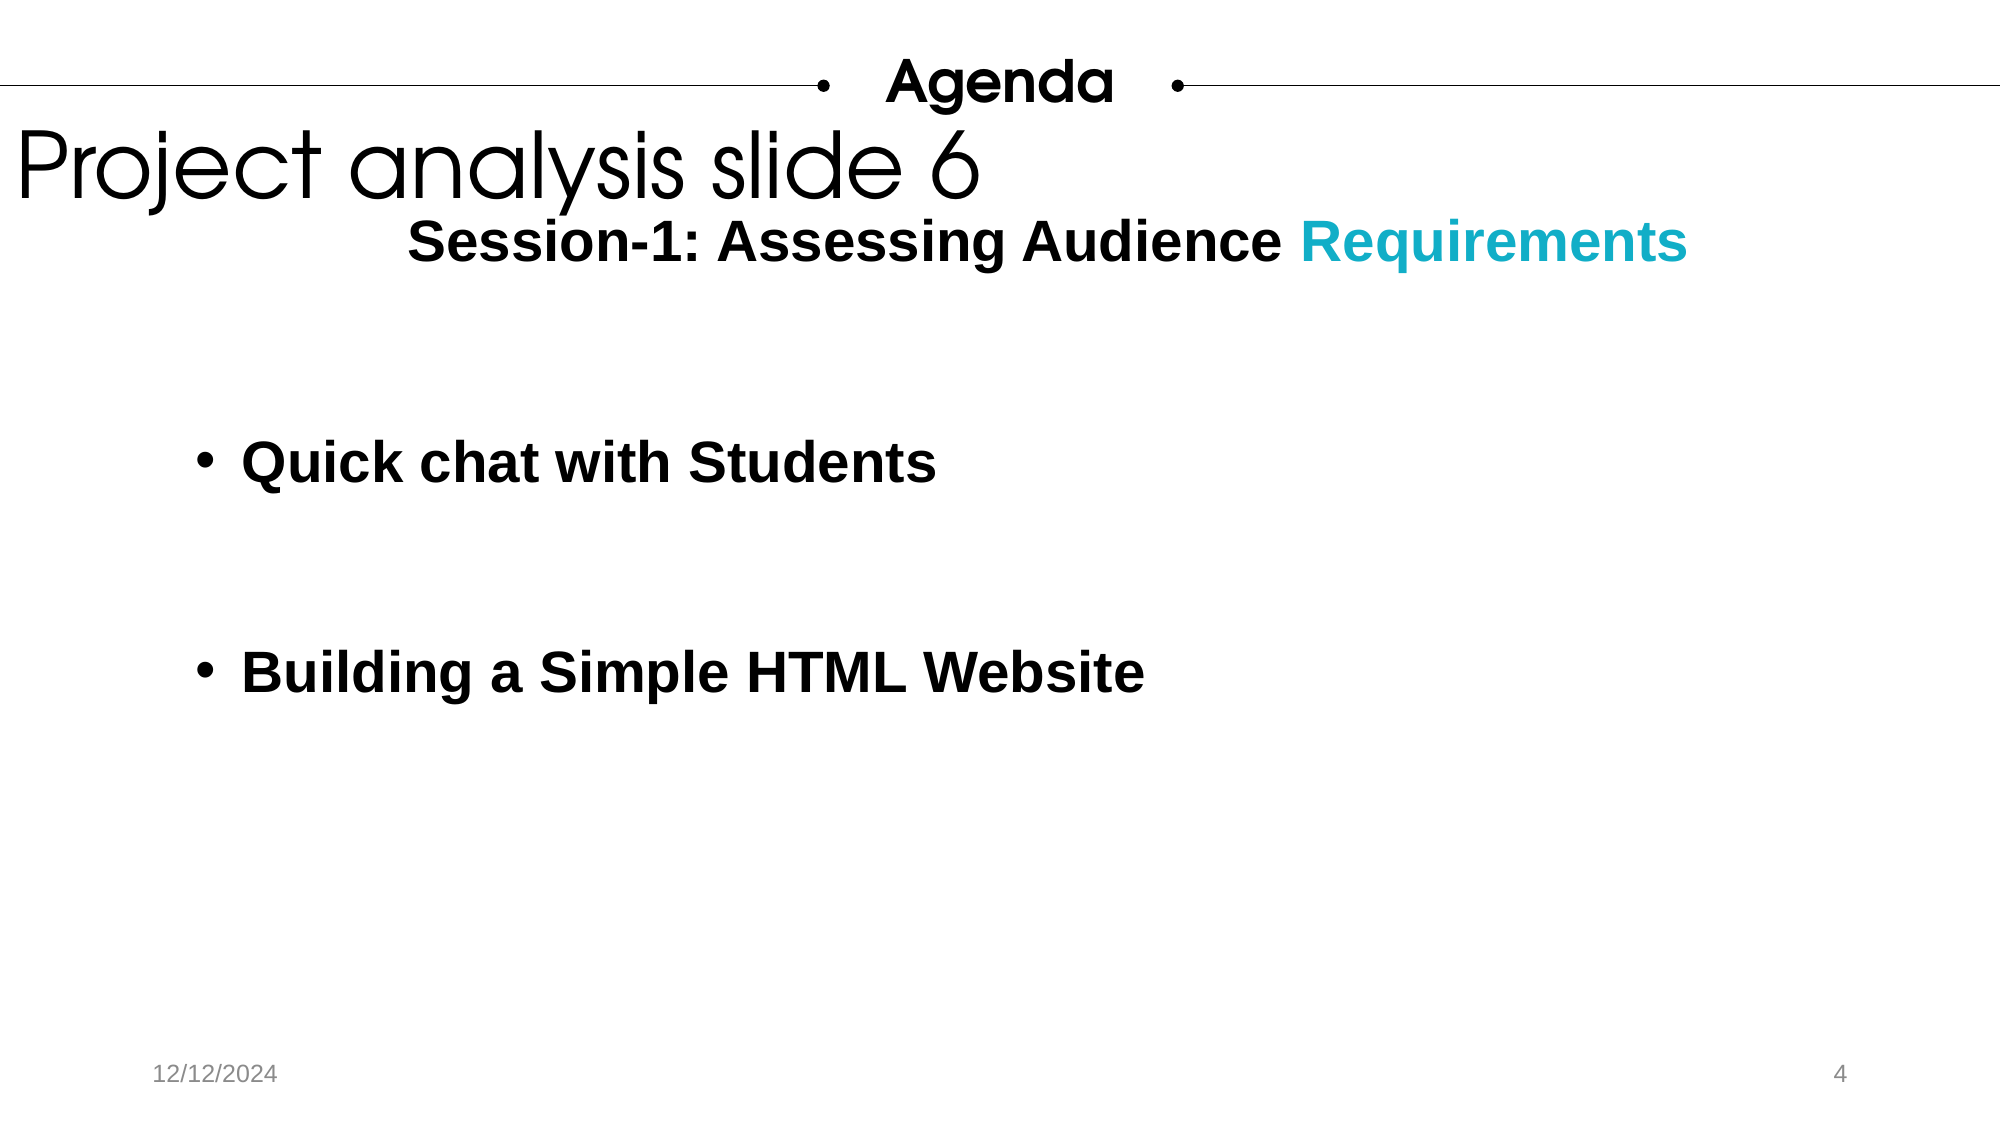

Agenda
Project analysis slide 6
		Session-1: Assessing Audience Requirements
Quick chat with Students

Building a Simple HTML Website
12/12/2024
4